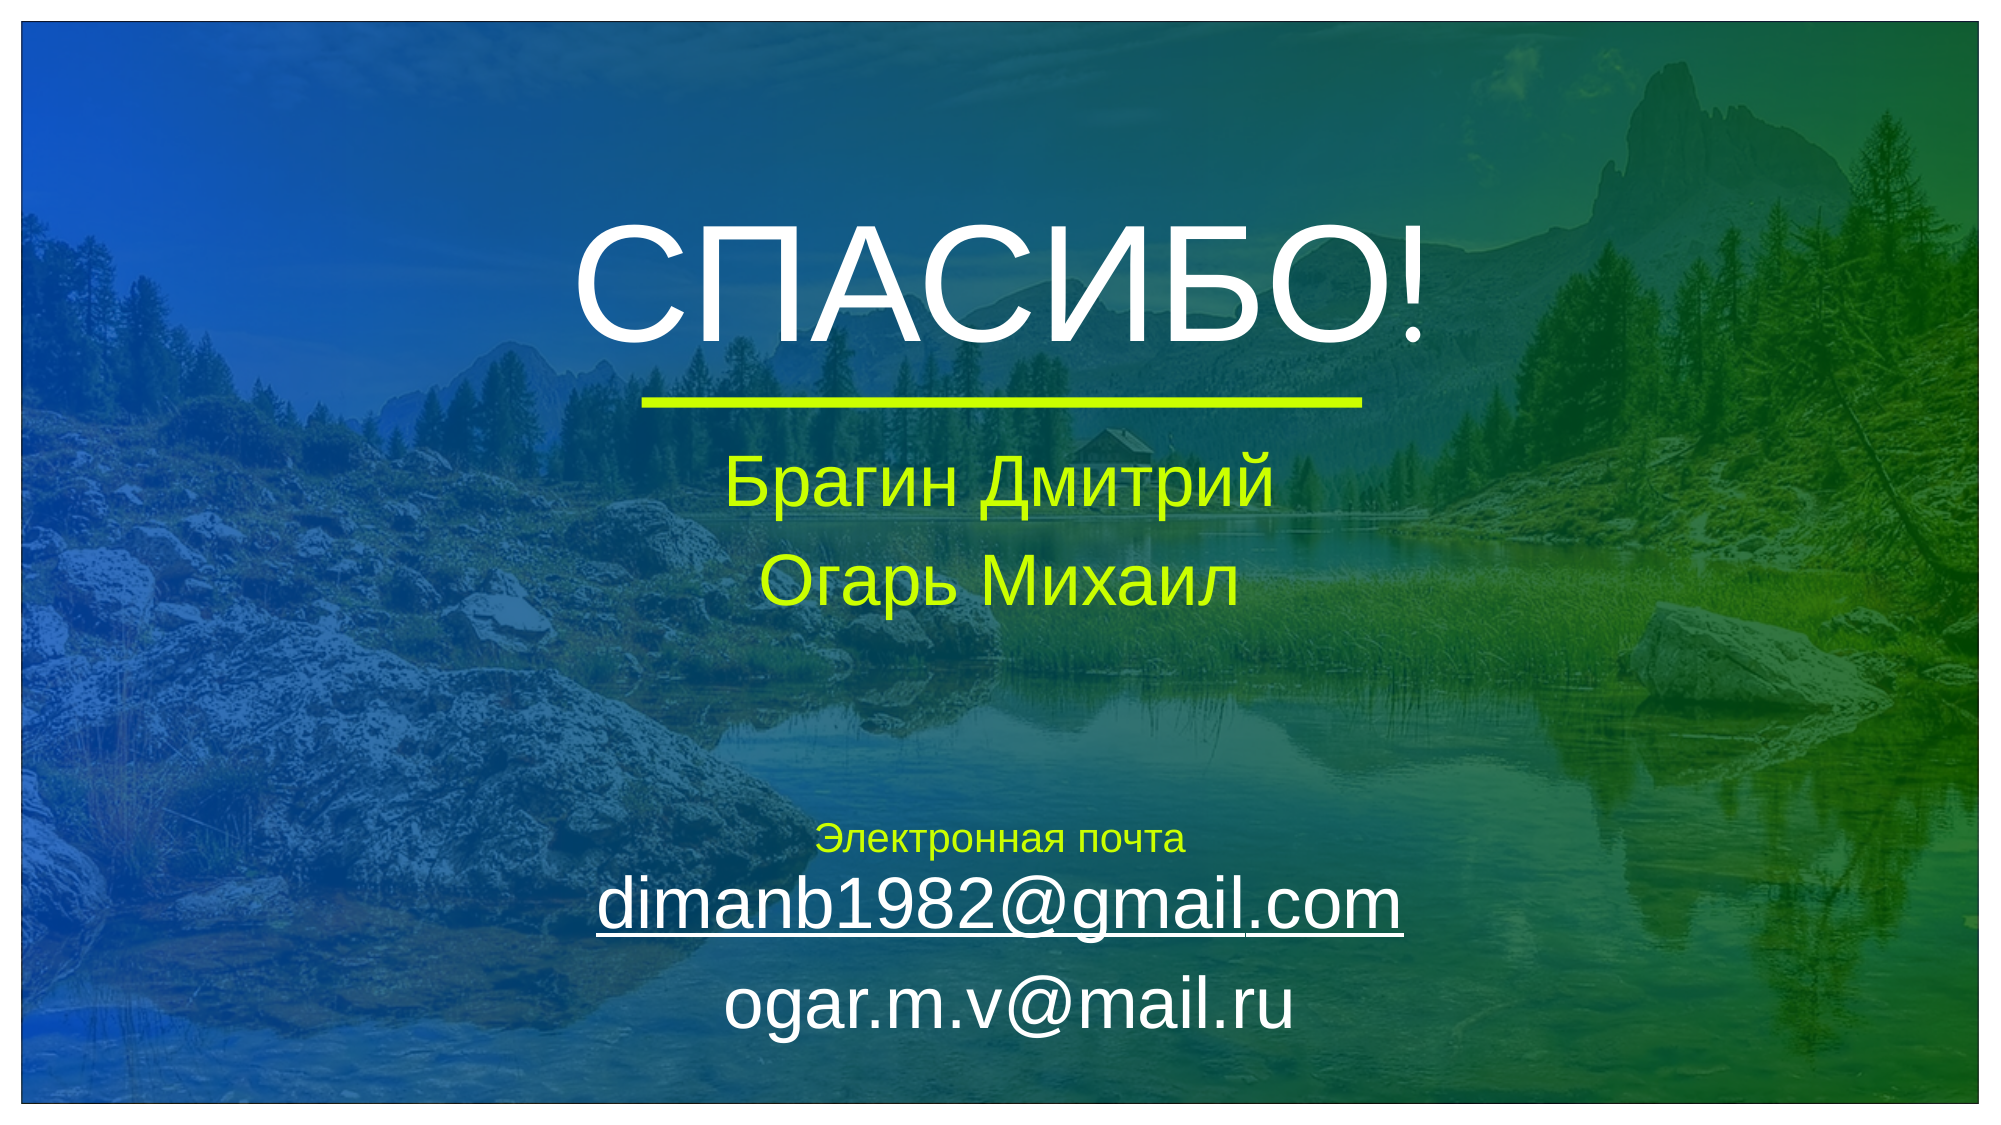

# СПАСИБО!
Брагин Дмитрий
Огарь Михаил
Электронная почта
dimanb1982@gmail.com
 ogar.m.v@mail.ru